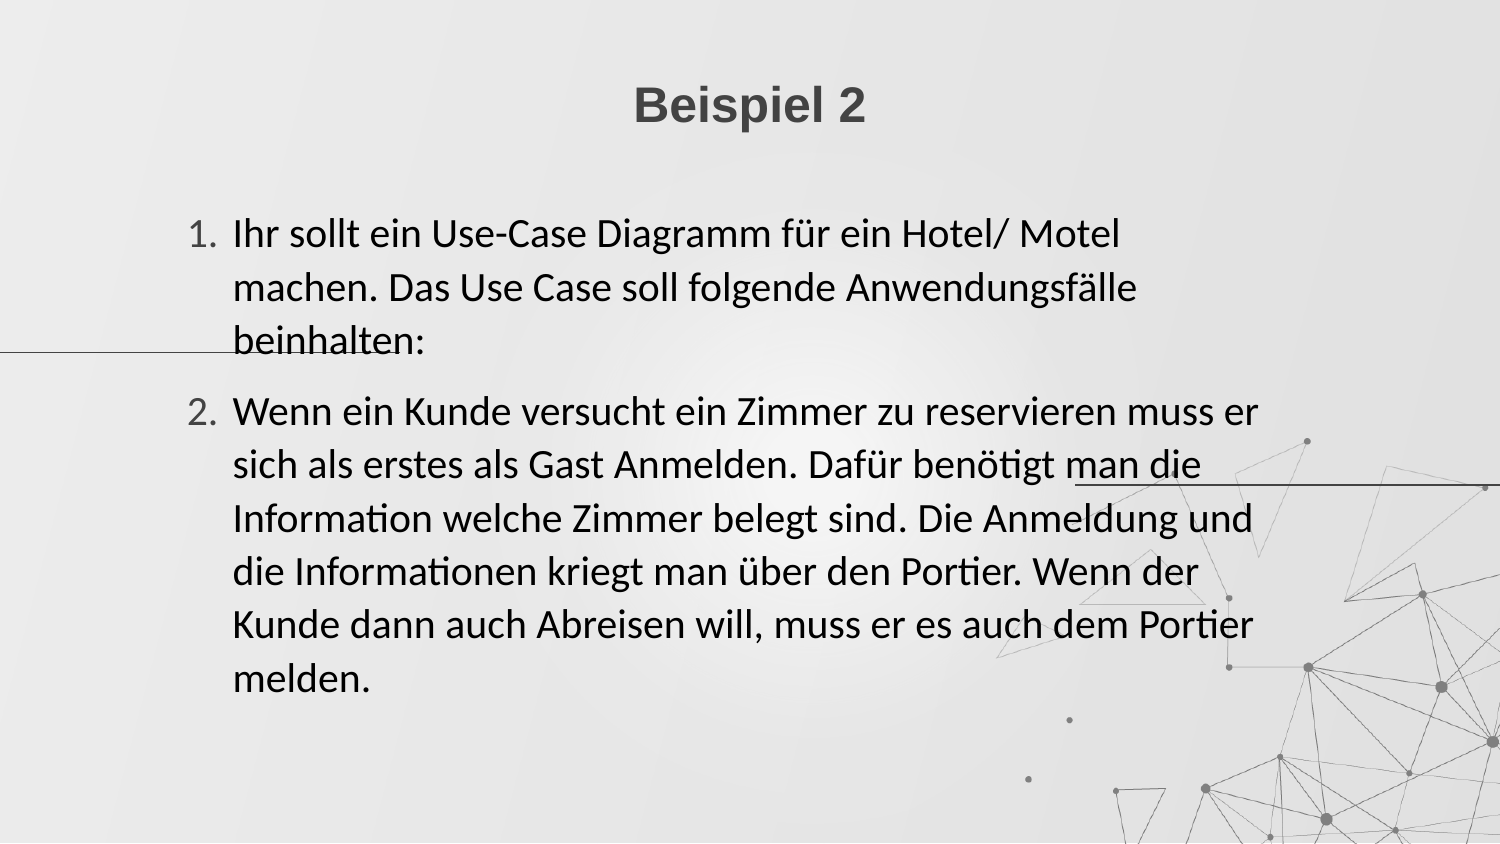

# Beispiel 2
Ihr sollt ein Use-Case Diagramm für ein Hotel/ Motel machen. Das Use Case soll folgende Anwendungsfälle beinhalten:
Wenn ein Kunde versucht ein Zimmer zu reservieren muss er sich als erstes als Gast Anmelden. Dafür benötigt man die Information welche Zimmer belegt sind. Die Anmeldung und die Informationen kriegt man über den Portier. Wenn der Kunde dann auch Abreisen will, muss er es auch dem Portier melden.